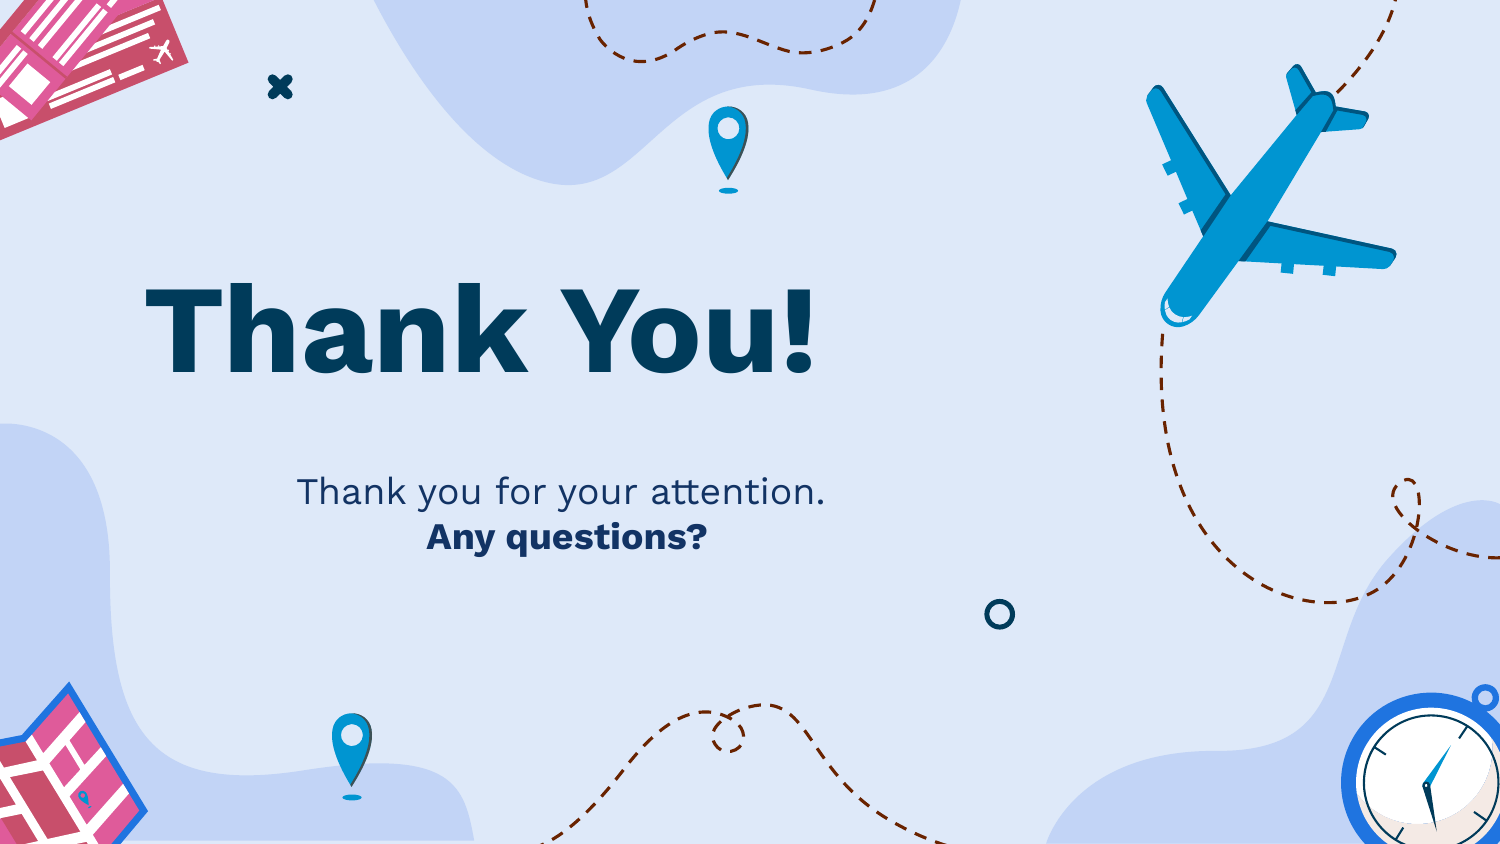

# Thank You!

Thank you for your attention.
Any questions?